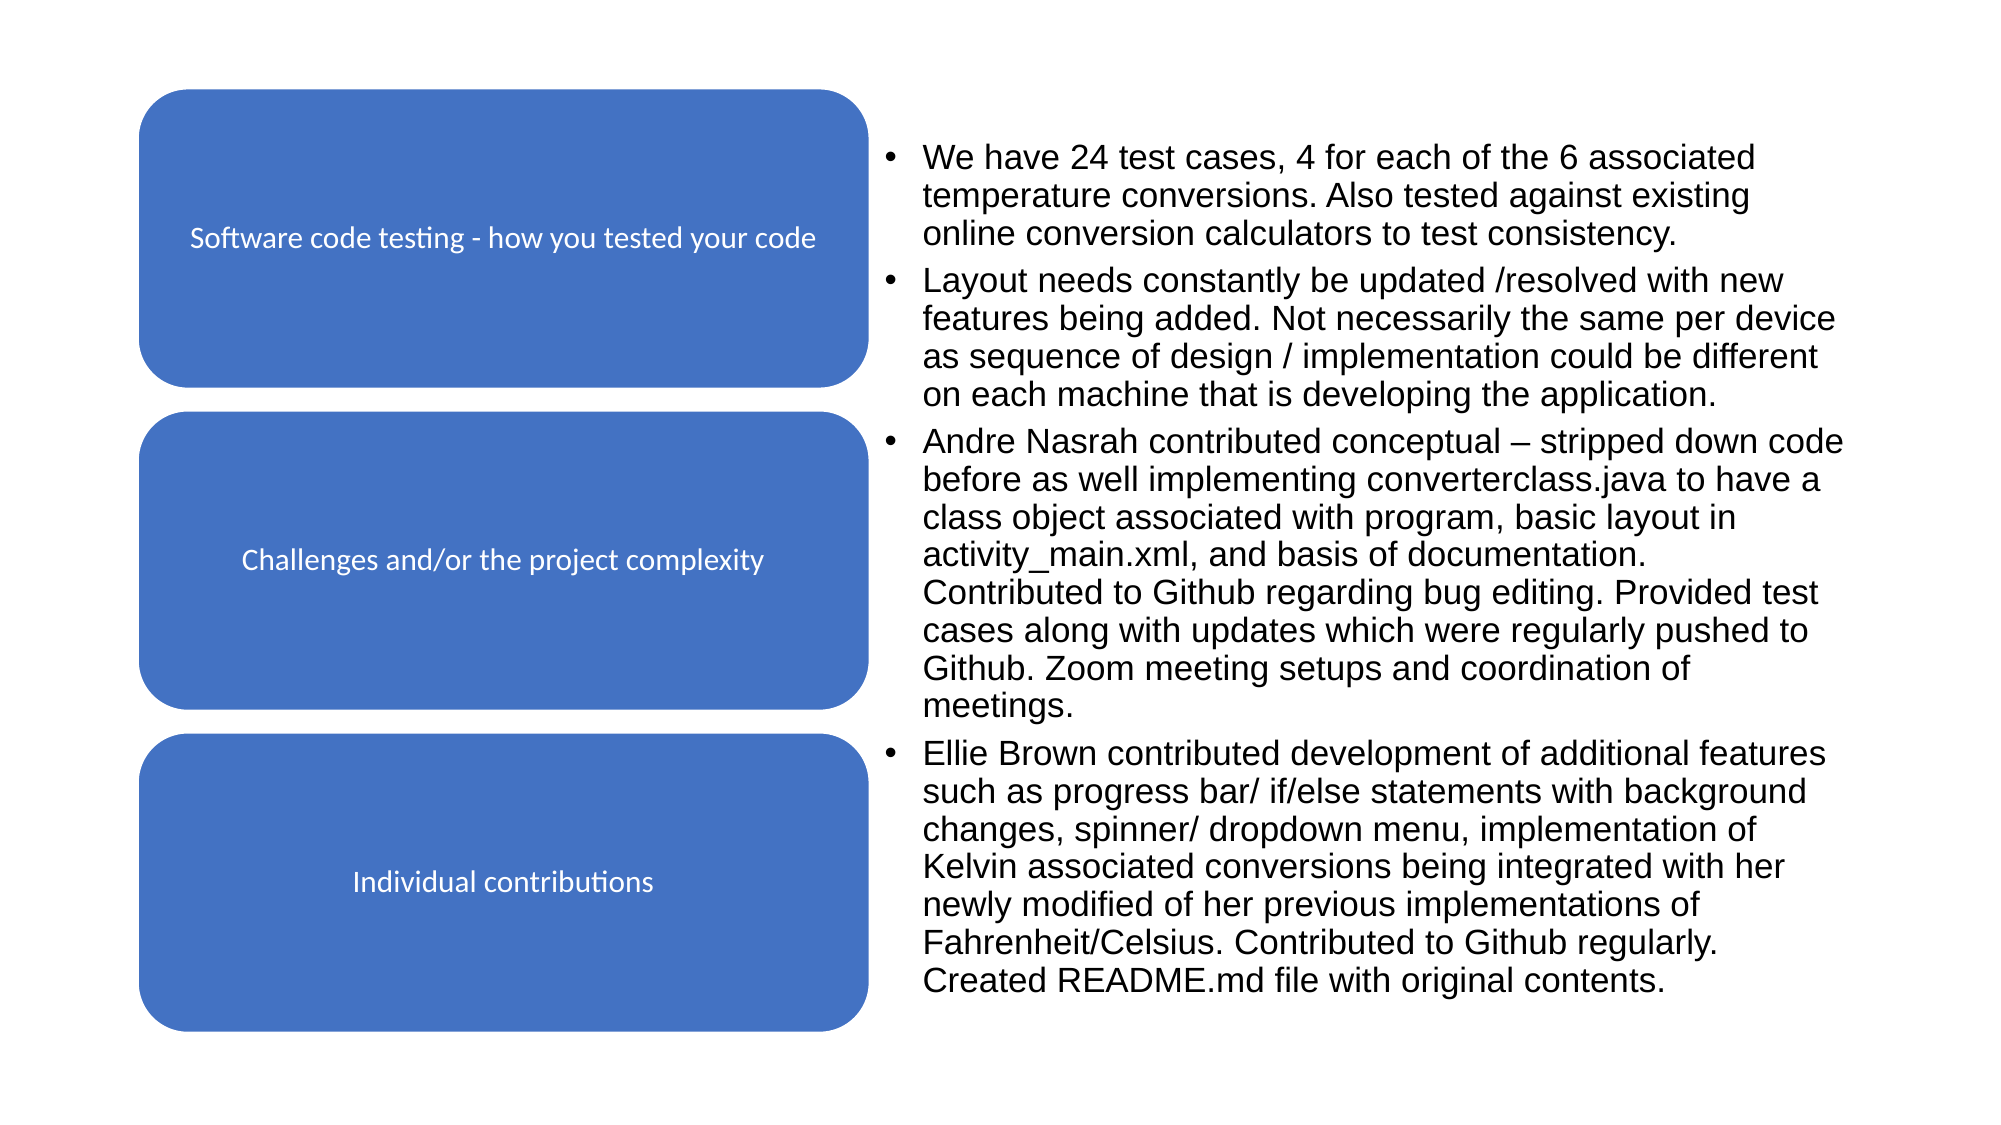

Software code testing - how you tested your code

Challenges and/or the project complexity

Individual contributions

We have 24 test cases, 4 for each of the 6 associated temperature conversions. Also tested against existing online conversion calculators to test consistency.
Layout needs constantly be updated /resolved with new features being added. Not necessarily the same per device as sequence of design / implementation could be different on each machine that is developing the application.
Andre Nasrah contributed conceptual – stripped down code before as well implementing converterclass.java to have a class object associated with program, basic layout in activity_main.xml, and basis of documentation.  Contributed to Github regarding bug editing. Provided test cases along with updates which were regularly pushed to Github. Zoom meeting setups and coordination of meetings.
Ellie Brown contributed development of additional features such as progress bar/ if/else statements with background changes, spinner/ dropdown menu, implementation of Kelvin associated conversions being integrated with her newly modified of her previous implementations of Fahrenheit/Celsius. Contributed to Github regularly. Created README.md file with original contents.